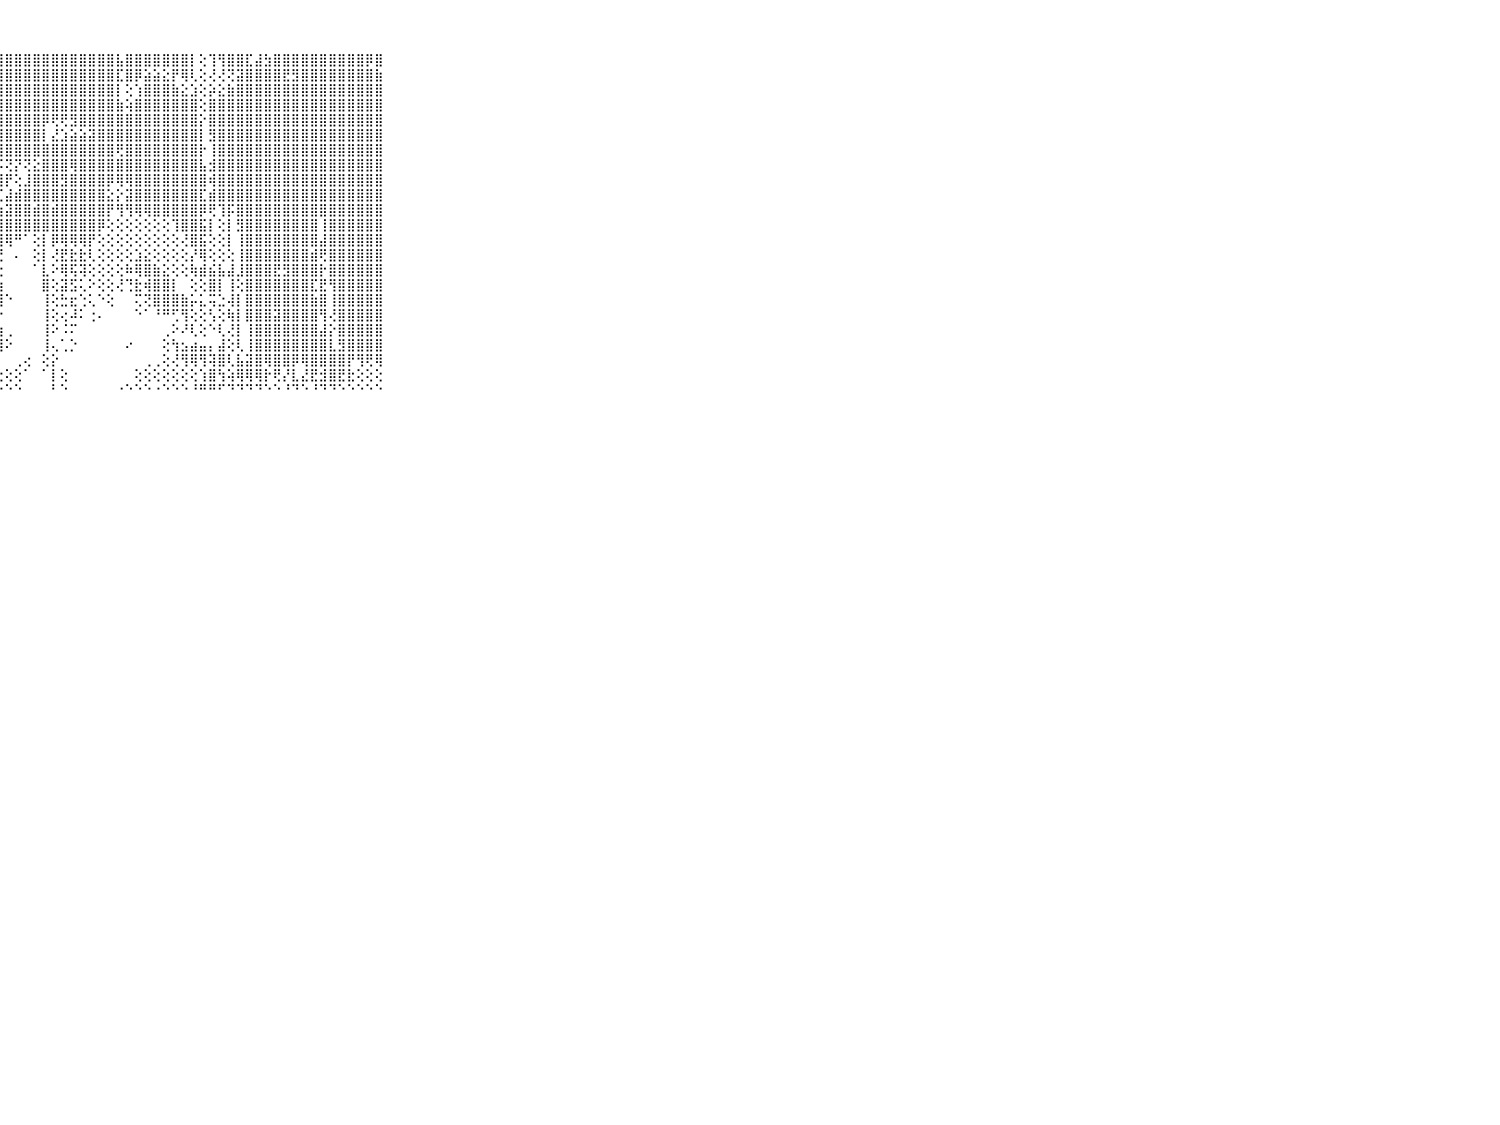

⠀⠀⠀⠀⠀⠀⠀⠀⠀⠀⠀⠀⠑⢻⣿⣿⣿⢟⢕⢹⣿⣿⣿⣿⣿⣿⣿⣿⣿⣿⣿⣿⣿⣿⣿⣿⣿⣿⣿⣿⣧⣿⣿⣿⣿⣿⣿⣿⡇⢕⢹⢻⣿⣿⣏⣼⣳⣿⣿⣿⣿⣿⣿⣿⣿⣿⣿⡿⣿⠀⠀⠀⠀⠀⠀⠀⠀⠀⠀⠀⠀
⠀⠀⠀⠀⠀⠀⠀⠀⠀⠀⠀⠀⠀⢠⡝⢿⢏⢕⣷⢱⣿⣿⣿⣿⣿⣿⣿⣿⣿⣿⣿⣿⣿⣿⣿⣿⣿⣿⣿⣿⣏⣿⡿⣵⣵⣕⡟⢿⢇⢕⢜⢜⢝⣽⣿⣿⣿⣿⣟⣻⣿⣿⣿⣿⣿⣿⣿⣿⣷⠀⠀⠀⠀⠀⠀⠀⠀⠀⠀⠀⠀
⠀⠀⠀⠀⠀⠀⠀⠀⠀⠀⠀⠀⢕⢸⣷⣧⣱⣿⣿⡎⣿⣿⣿⣿⣿⡿⢟⣿⣿⣿⣿⣿⣿⣿⣿⣿⣿⣿⣿⣿⡇⢕⢱⣿⣿⣿⣷⣕⣱⢕⡵⣕⣷⣿⣿⣿⣿⣿⣿⣿⣿⣿⣿⣿⣿⣿⣿⣿⣿⠀⠀⠀⠀⠀⠀⠀⠀⠀⠀⠀⠀
⠀⠀⠀⠀⠀⠀⠀⠀⠀⠀⠀⠀⢕⢸⡟⢕⢝⢿⣿⣕⣾⣿⣿⣿⣿⣿⢸⣿⣿⣿⣿⣿⣿⣿⣿⣿⣿⣿⣿⣿⣷⢵⣿⣿⣿⣿⣿⣿⣿⢕⣿⣿⣿⣿⣿⣿⣿⣿⣿⣿⣿⣿⣿⣿⣿⣿⣿⣿⣿⠀⠀⠀⠀⠀⠀⠀⠀⠀⠀⠀⠀
⠀⠀⠀⠀⠀⠀⠀⠀⠀⠀⠀⠀⠑⢈⢱⣾⣿⡇⢕⢱⣿⣿⣿⣿⣿⣿⣿⣿⣿⣿⣿⣿⡿⢟⢟⣻⣿⣿⣿⣿⣿⣿⣿⣿⣿⣿⣿⣿⣿⡕⣿⣿⣿⣿⣿⣿⣿⣿⣿⣿⣿⣿⣿⣿⣿⣿⣿⣿⣿⠀⠀⠀⠀⠀⠀⠀⠀⠀⠀⠀⠀
⠀⠀⠀⠀⠀⠀⠀⠀⠀⠀⠀⠀⢔⢱⣷⣿⣿⣿⣿⣿⣿⣿⣿⣿⣿⣿⣿⣿⣿⣿⣿⣿⡇⣜⣱⣵⣵⣽⣿⣿⣿⣿⣿⣿⣿⣿⣿⣿⣿⡇⣻⣿⣿⣿⣿⣿⣿⣿⣿⣿⣿⣿⣿⣿⣿⣿⣿⣿⣿⠀⠀⠀⠀⠀⠀⠀⠀⠀⠀⠀⠀
⠀⠀⠀⠀⠀⠀⠀⠀⠀⠀⠀⠐⢕⣾⣿⣿⣿⣿⣿⣿⣿⣿⣿⣿⣿⣿⣿⣿⣿⣿⣿⣿⣿⣿⣿⣿⣿⣿⣿⣿⢟⣿⣿⣿⣿⣿⣿⣿⣿⡗⢸⣿⣿⣿⣿⣿⣿⣿⣿⣿⣿⣿⣿⣿⣿⣿⣿⣿⣿⠀⠀⠀⠀⠀⠀⠀⠀⠀⠀⠀⠀
⠀⠀⠀⠀⠀⠀⠀⠀⠀⠀⠀⢔⢕⣿⣿⣿⣿⣿⣿⡿⢿⢿⢿⢟⢟⢟⢿⡯⢝⡝⢝⣕⣿⣿⣿⢿⣿⣿⣿⣿⣿⣿⣿⣿⣿⣿⣿⣿⣿⣧⣺⣿⣿⣿⣿⣿⣿⣿⣿⣿⣿⣿⣿⣿⣿⣿⣿⣿⣿⠀⠀⠀⠀⠀⠀⠀⠀⠀⠀⠀⠀
⠀⠀⠀⠀⠀⠀⠀⠀⠀⠀⠀⢕⢸⣿⣿⣿⣿⣿⣿⢕⣵⣵⢕⢵⣷⣞⣻⣿⡟⢕⣸⣿⣿⣿⣻⣿⣿⣿⣿⡿⢿⢿⣿⣿⣿⣿⣿⣿⣿⣿⢾⣿⣿⣿⣿⣿⣿⣿⣿⣿⣿⣿⣿⣿⣿⣿⣿⣿⣿⠀⠀⠀⠀⠀⠀⠀⠀⠀⠀⠀⠀
⠀⠀⠀⠀⠀⠀⠀⠀⠀⠀⠀⢕⢕⣿⣿⣿⣿⣿⣿⣵⡿⢕⣱⣜⢟⢟⢟⢏⣼⣾⣿⣿⣿⣿⣿⣿⣿⣿⣿⣕⡕⣽⣿⣿⣿⣿⣿⣿⣿⣏⣾⣿⣿⣿⣿⣿⣿⣿⣿⣿⣿⣿⣿⣿⣿⣿⣿⣿⣿⠀⠀⠀⠀⠀⠀⠀⠀⠀⠀⠀⠀
⠀⠀⠀⠀⠀⠀⠀⠀⠀⠀⠀⠅⣇⣿⣿⣿⣿⣿⣿⢕⢕⣾⣿⣿⣇⡕⢕⣱⣽⣿⣿⣾⣿⣾⣿⣿⣿⣿⣿⡟⢻⢻⢿⢿⣿⣿⣿⣿⣿⡿⢟⢹⡯⣿⣿⣿⣿⣿⣿⣿⣿⣿⣿⣿⣿⣿⣿⣿⣿⠀⠀⠀⠀⠀⠀⠀⠀⠀⠀⠀⠀
⠀⠀⠀⠀⠀⠀⠀⠀⠀⠀⠀⢕⣿⣿⣿⣿⣿⣿⣟⡵⣾⣿⣿⣿⣿⣯⡇⢿⣿⣿⣿⣿⣿⣿⣿⣿⣿⣿⡿⢕⢕⢕⢕⢕⢕⢕⢹⣿⣿⣯⡇⢕⡇⣻⣿⣿⣿⣿⣿⣿⣿⣿⢸⣿⣿⣿⣿⣿⣿⠀⠀⠀⠀⠀⠀⠀⠀⠀⠀⠀⠀
⠀⠀⠀⠀⠀⠀⠀⠀⠀⠀⠀⢕⢼⣿⣿⣿⣿⣿⣿⣯⣿⣿⣿⣿⣿⣿⢇⢸⢿⠛⠁⢕⡇⡿⢿⢿⢿⡟⢕⢕⢕⢕⢕⢕⢕⢕⢕⢜⣿⣯⢕⢕⡇⢸⣿⣿⣿⣿⣿⣿⣿⣿⣼⣿⣿⣿⣿⣿⣿⠀⠀⠀⠀⠀⠀⠀⠀⠀⠀⠀⠀
⠀⠀⠀⠀⠀⠀⠀⠀⠀⠀⠀⢔⢕⣿⣿⣿⣿⣿⣿⣿⣿⣿⣿⣿⣿⣿⢇⢜⠀⠄⠀⢕⡇⢜⣟⣗⣗⢇⢕⢕⢕⢕⣱⣕⢕⢕⢕⢕⡜⢿⢕⢕⢕⢸⣿⣿⣿⣿⣿⣿⣿⣾⢟⣿⣿⣿⣿⣿⣿⠀⠀⠀⠀⠀⠀⠀⠀⠀⠀⠀⠀
⠀⠀⠀⠀⠀⠀⠀⠀⠀⠀⠀⢕⢕⣼⡿⢿⣿⣿⣿⣿⣿⣿⣿⣿⣿⣿⢇⢑⠀⠀⠀⠁⣇⠕⢿⢯⢽⢕⢕⢕⢕⠷⢿⣿⣷⣕⢕⢕⢷⣾⣮⣧⣼⣸⣿⣿⣿⣟⣻⣿⣿⣿⡗⣿⣿⣿⣿⣿⣿⠀⠀⠀⠀⠀⠀⠀⠀⠀⠀⠀⠀
⠀⠀⠀⠀⠀⠀⠀⠀⠀⠀⠀⢕⢕⣿⢟⠛⠿⢿⣏⣼⣿⣿⣿⣿⣿⣿⢕⢱⠀⠀⠀⠀⣿⢕⣽⣫⢅⠕⢕⢕⢜⢙⣗⢾⣿⣿⡇⠀⢕⢕⣿⡇⢸⢕⣿⣿⣿⣿⣿⣿⣿⣏⣟⢻⣿⣿⣿⣿⣿⠀⠀⠀⠀⠀⠀⠀⠀⠀⠀⠀⠀
⠀⠀⠀⠀⠀⠀⠀⠀⠀⠀⠀⢅⢕⢝⣵⣷⡔⢱⣿⣿⣿⣿⣿⡷⣿⣿⢕⢸⠑⠀⠀⠀⢸⢕⣓⣖⢑⢅⠑⢕⠀⠀⢍⢝⣿⣿⣿⣷⡥⣅⢭⣑⢼⡇⣿⣿⣿⣿⣿⣿⣿⣷⣿⢸⣿⣿⣿⣿⣿⠀⠀⠀⠀⠀⠀⠀⠀⠀⠀⠀⠀
⠀⠀⠀⠀⠀⠀⠀⠀⠀⠀⠀⠀⠀⢸⣿⣿⣷⢜⣏⢝⢿⢿⢿⡿⣿⣿⣱⡕⠀⠀⠀⠀⢸⢕⢔⠼⠅⢐⠄⠀⠀⠀⠑⠁⠘⠛⢋⢻⢕⢕⢣⢕⢷⡇⣿⣿⣿⣽⣿⣿⣿⣿⢻⢜⣿⣿⣿⣿⣿⠀⠀⠀⠀⠀⠀⠀⠀⠀⠀⠀⠀
⠀⠀⠀⠀⠀⠀⠀⠀⠀⠀⠀⠀⢔⠀⢹⣿⣿⠀⢸⢕⣟⢜⣟⣟⣿⣿⣿⣷⢀⠀⠀⠀⢸⠕⠨⠍⠀⠀⠀⠀⠀⠀⠀⠀⠀⢀⠕⠜⢇⢕⠑⢇⢜⡇⢸⣿⣿⣿⣿⣿⣿⣿⣼⡕⣿⣿⣿⣿⣿⠀⠀⠀⠀⠀⠀⠀⠀⠀⠀⠀⠀
⠀⠀⠀⠀⠀⠀⠀⠀⠀⠀⠀⠀⢕⠀⠀⢻⣿⡇⢁⢕⡟⢜⢹⢕⣽⣿⣿⣿⠕⠀⠀⠀⢸⢄⢁⡑⠀⠀⠀⠀⠀⠔⠀⠀⠀⢕⢳⣢⣴⣤⡄⣼⢕⢇⢸⣿⣿⣿⣿⣿⣿⣿⣿⣇⣻⣿⣿⣿⣿⠀⠀⠀⠀⠀⠀⠀⠀⠀⠀⠀⠀
⠀⠀⠀⠀⠀⠀⠀⠀⠀⠀⠀⠀⢕⠀⠀⠘⣿⣧⢐⠕⢇⢕⢕⢕⡕⡏⠁⠁⠀⢀⢔⠀⢕⡕⠀⠀⠀⠀⠀⠀⠀⠀⠀⢀⢀⢕⢜⢻⢿⢻⢽⣿⢇⣧⣽⣿⢿⣿⣿⡿⢿⣿⣿⣿⣿⡟⢻⢟⢿⠀⠀⠀⠀⠀⠀⠀⠀⠀⠀⠀⠀
⠀⠀⠀⠀⠀⠀⠀⠀⠀⠀⠀⢁⢕⠀⠀⠀⢻⣿⡕⢅⢕⠕⠕⢕⢕⢕⢄⢕⢕⢕⠁⠀⠁⡇⢕⠀⠀⠀⠀⠀⠀⠀⢕⢕⢕⢕⢕⢕⢕⢱⣿⢳⢵⢿⢿⢿⡗⢟⡜⣇⣜⣟⣺⣿⣟⣗⢕⢕⢕⠀⠀⠀⠀⠀⠀⠀⠀⠀⠀⠀⠀
⠀⠀⠀⠀⠀⠀⠀⠀⠀⠀⠀⠀⠀⠀⠀⠀⠘⠛⠃⠑⠑⠑⠑⠑⠑⠑⠑⠑⠑⠑⠀⠀⠀⠃⠑⠀⠀⠀⠀⠀⠐⠑⠑⠑⠐⠑⠑⠑⠘⠛⠛⠋⠙⠙⠙⠙⠑⠑⠘⠙⠑⠘⠙⠙⠑⠑⠑⠑⠑⠀⠀⠀⠀⠀⠀⠀⠀⠀⠀⠀⠀